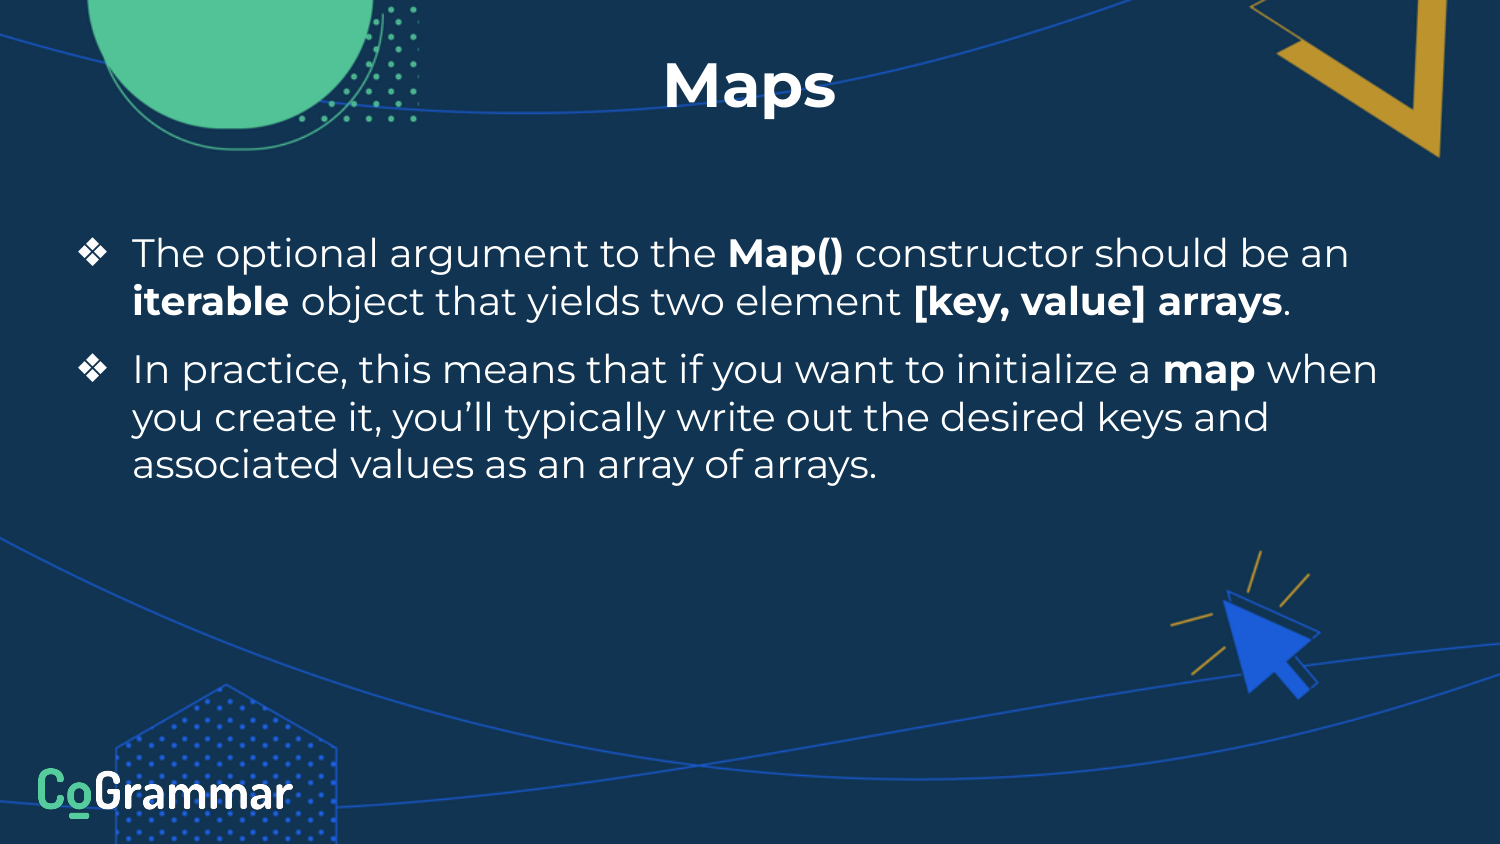

Maps
The optional argument to the Map() constructor should be an iterable object that yields two element [key, value] arrays.
In practice, this means that if you want to initialize a map when you create it, you’ll typically write out the desired keys and associated values as an array of arrays.